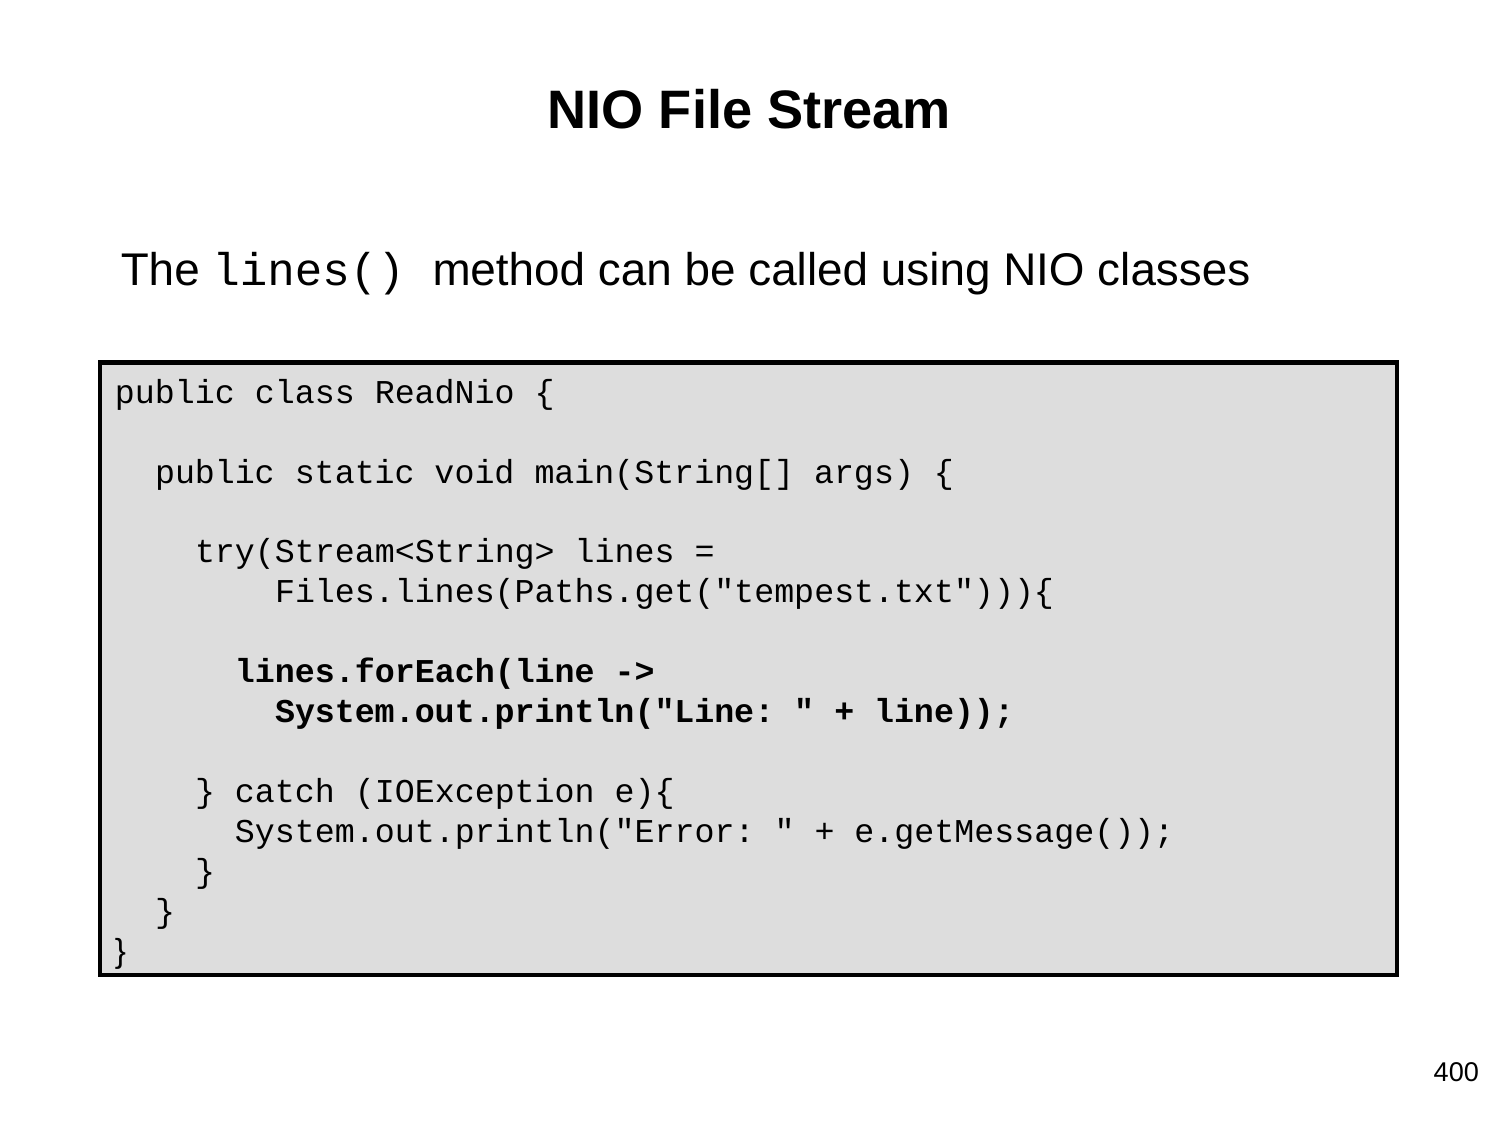

# NIO File Stream
The lines() method can be called using NIO classes

public class ReadNio {

  public static void main(String[] args) {

    try(Stream<String> lines =
        Files.lines(Paths.get("tempest.txt"))){

      lines.forEach(line ->
        System.out.println("Line: " + line));

    } catch (IOException e){
      System.out.println("Error: " + e.getMessage());
    }
  }
}
400